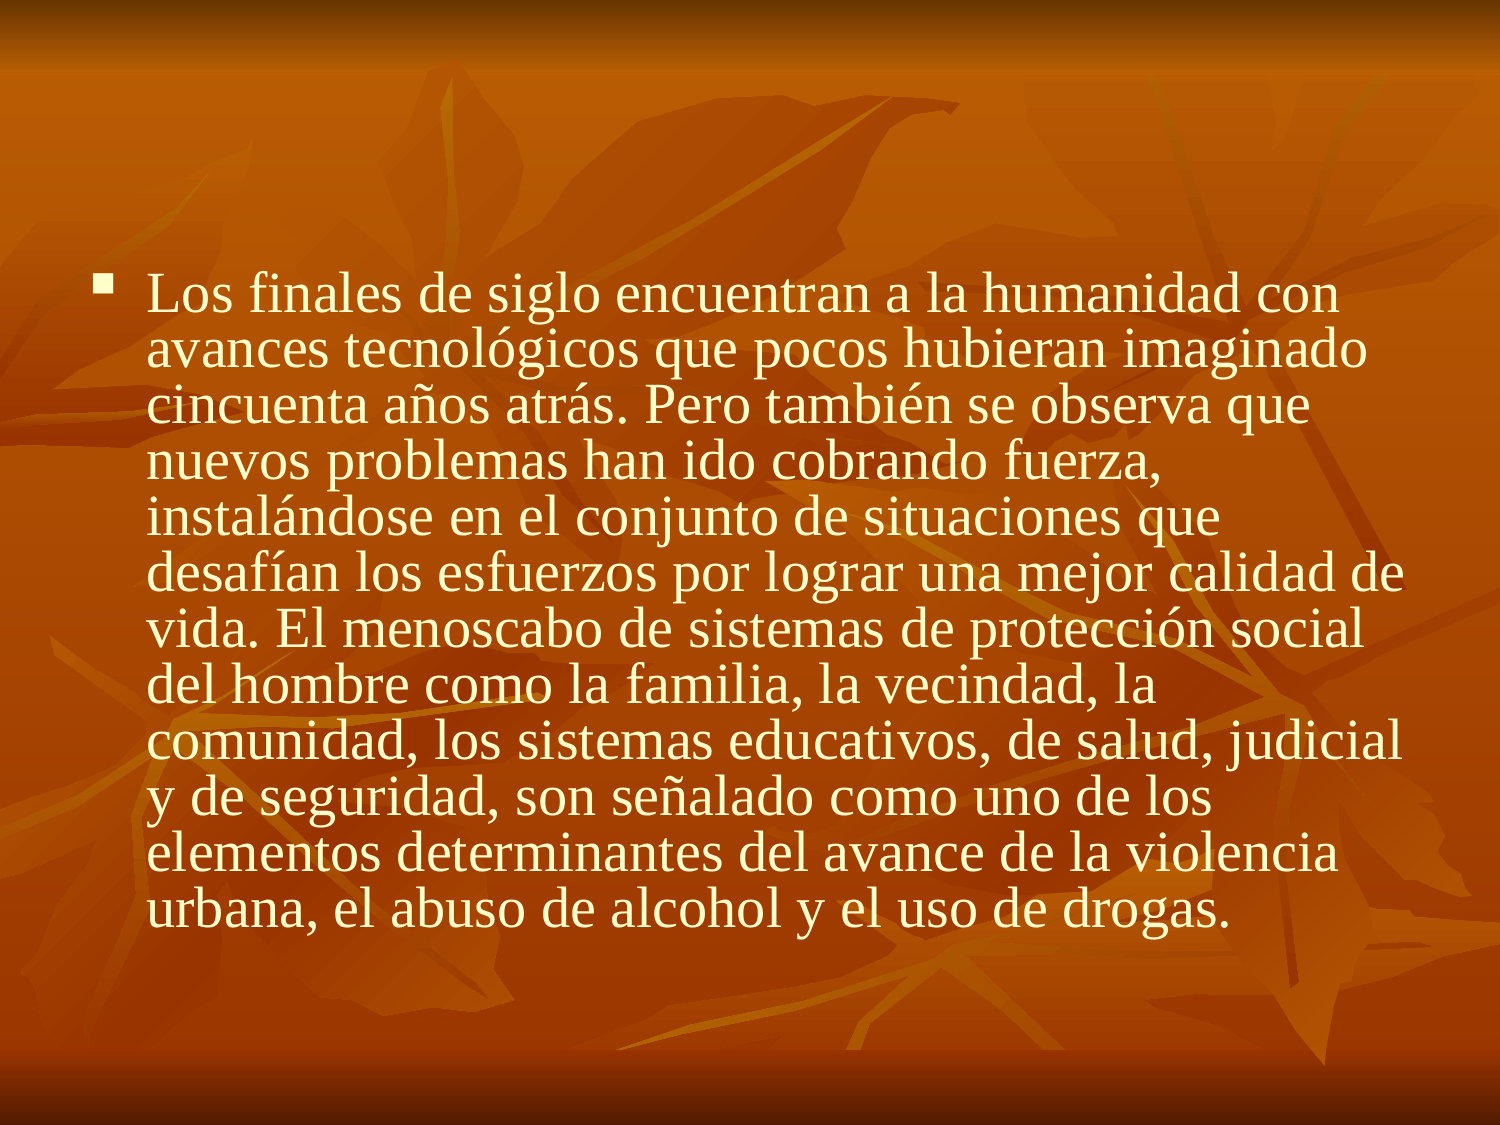

Los finales de siglo encuentran a la humanidad con avances tecnológicos que pocos hubieran imaginado cincuenta años atrás. Pero también se observa que nuevos problemas han ido cobrando fuerza, instalándose en el conjunto de situaciones que desafían los esfuerzos por lograr una mejor calidad de vida. El menoscabo de sistemas de protección social del hombre como la familia, la vecindad, la comunidad, los sistemas educativos, de salud, judicial y de seguridad, son señalado como uno de los elementos determinantes del avance de la violencia urbana, el abuso de alcohol y el uso de drogas.